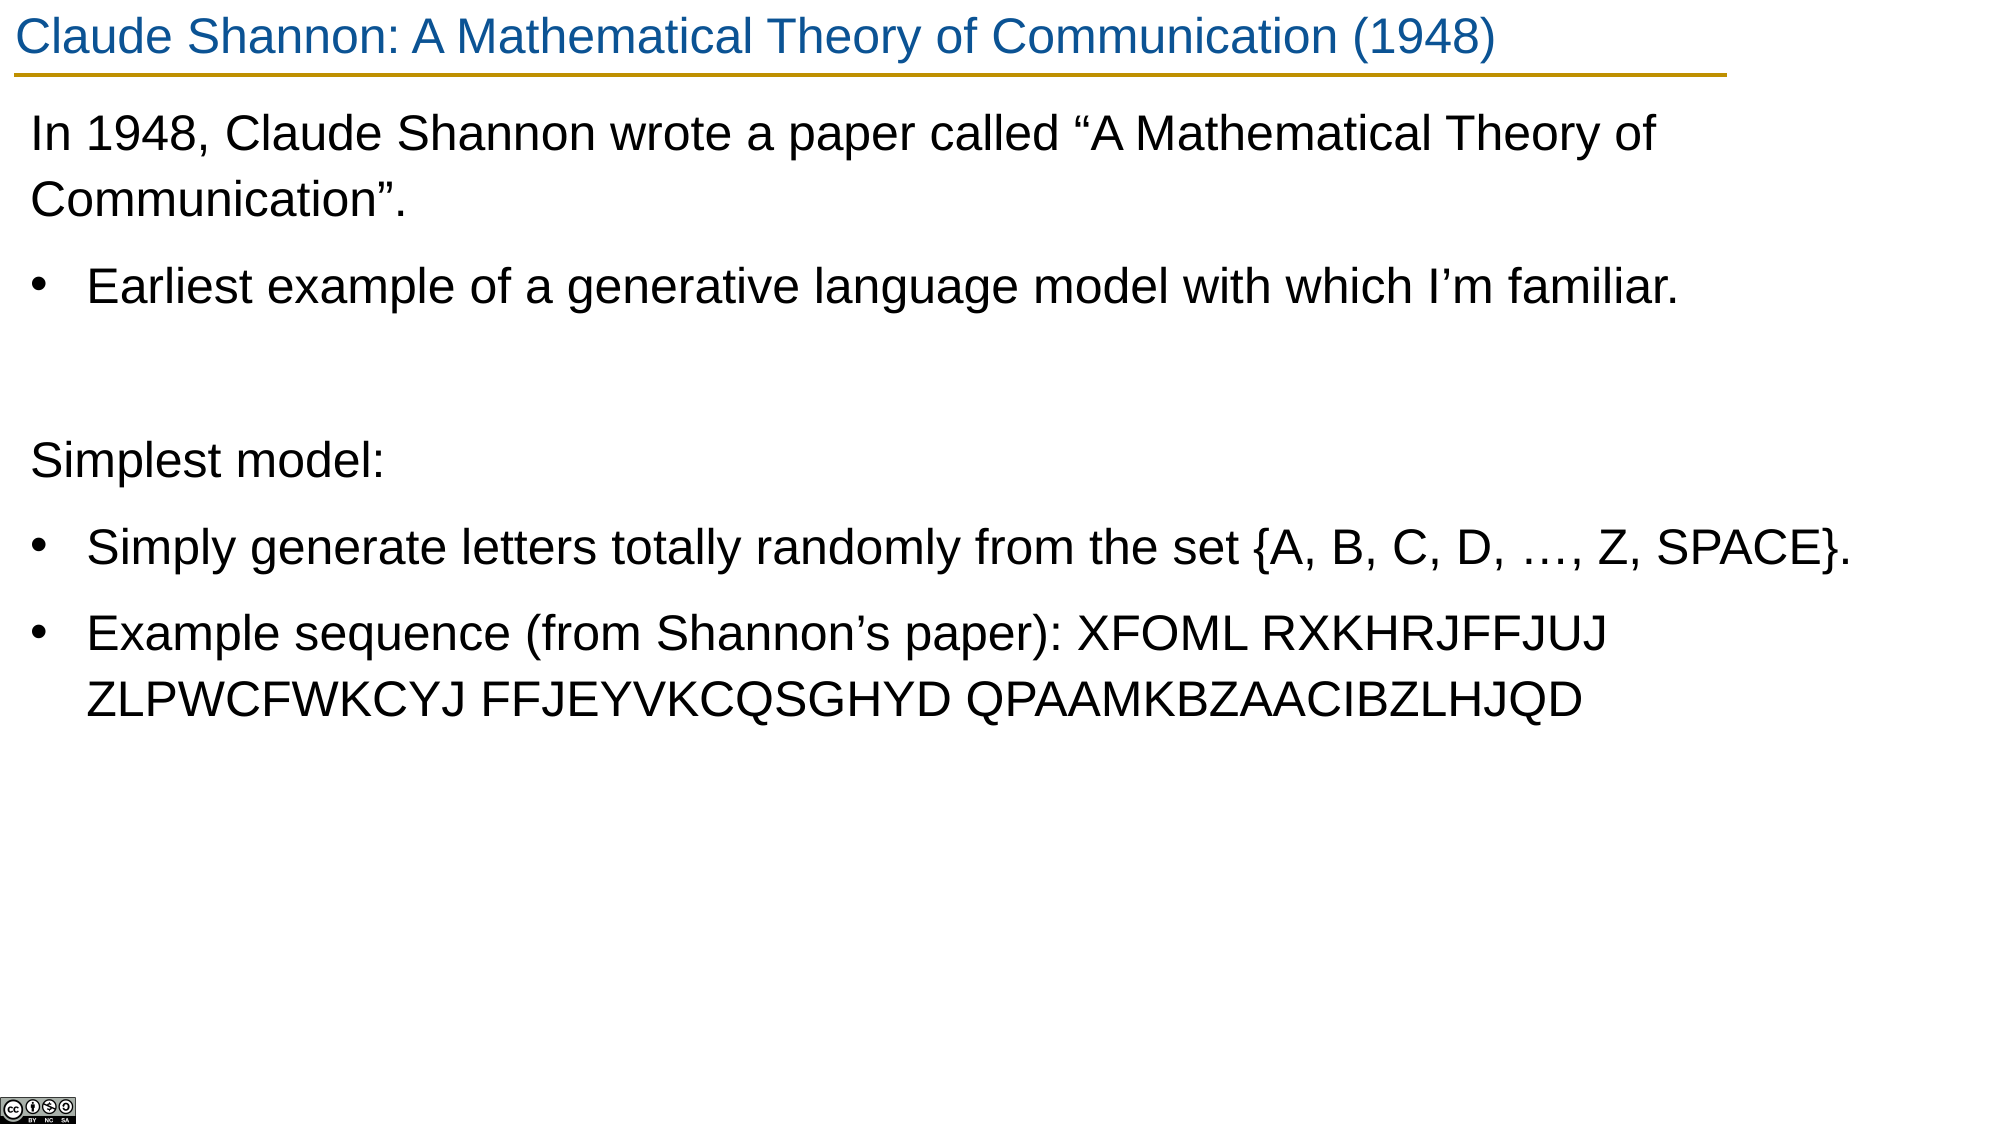

# Claude Shannon: A Mathematical Theory of Communication (1948)
In 1948, Claude Shannon wrote a paper called “A Mathematical Theory of Communication”.
Earliest example of a generative language model with which I’m familiar.

Simplest model:
Simply generate letters totally randomly from the set {A, B, C, D, …, Z, SPACE}.
Example sequence (from Shannon’s paper): XFOML RXKHRJFFJUJ ZLPWCFWKCYJ FFJEYVKCQSGHYD QPAAMKBZAACIBZLHJQD